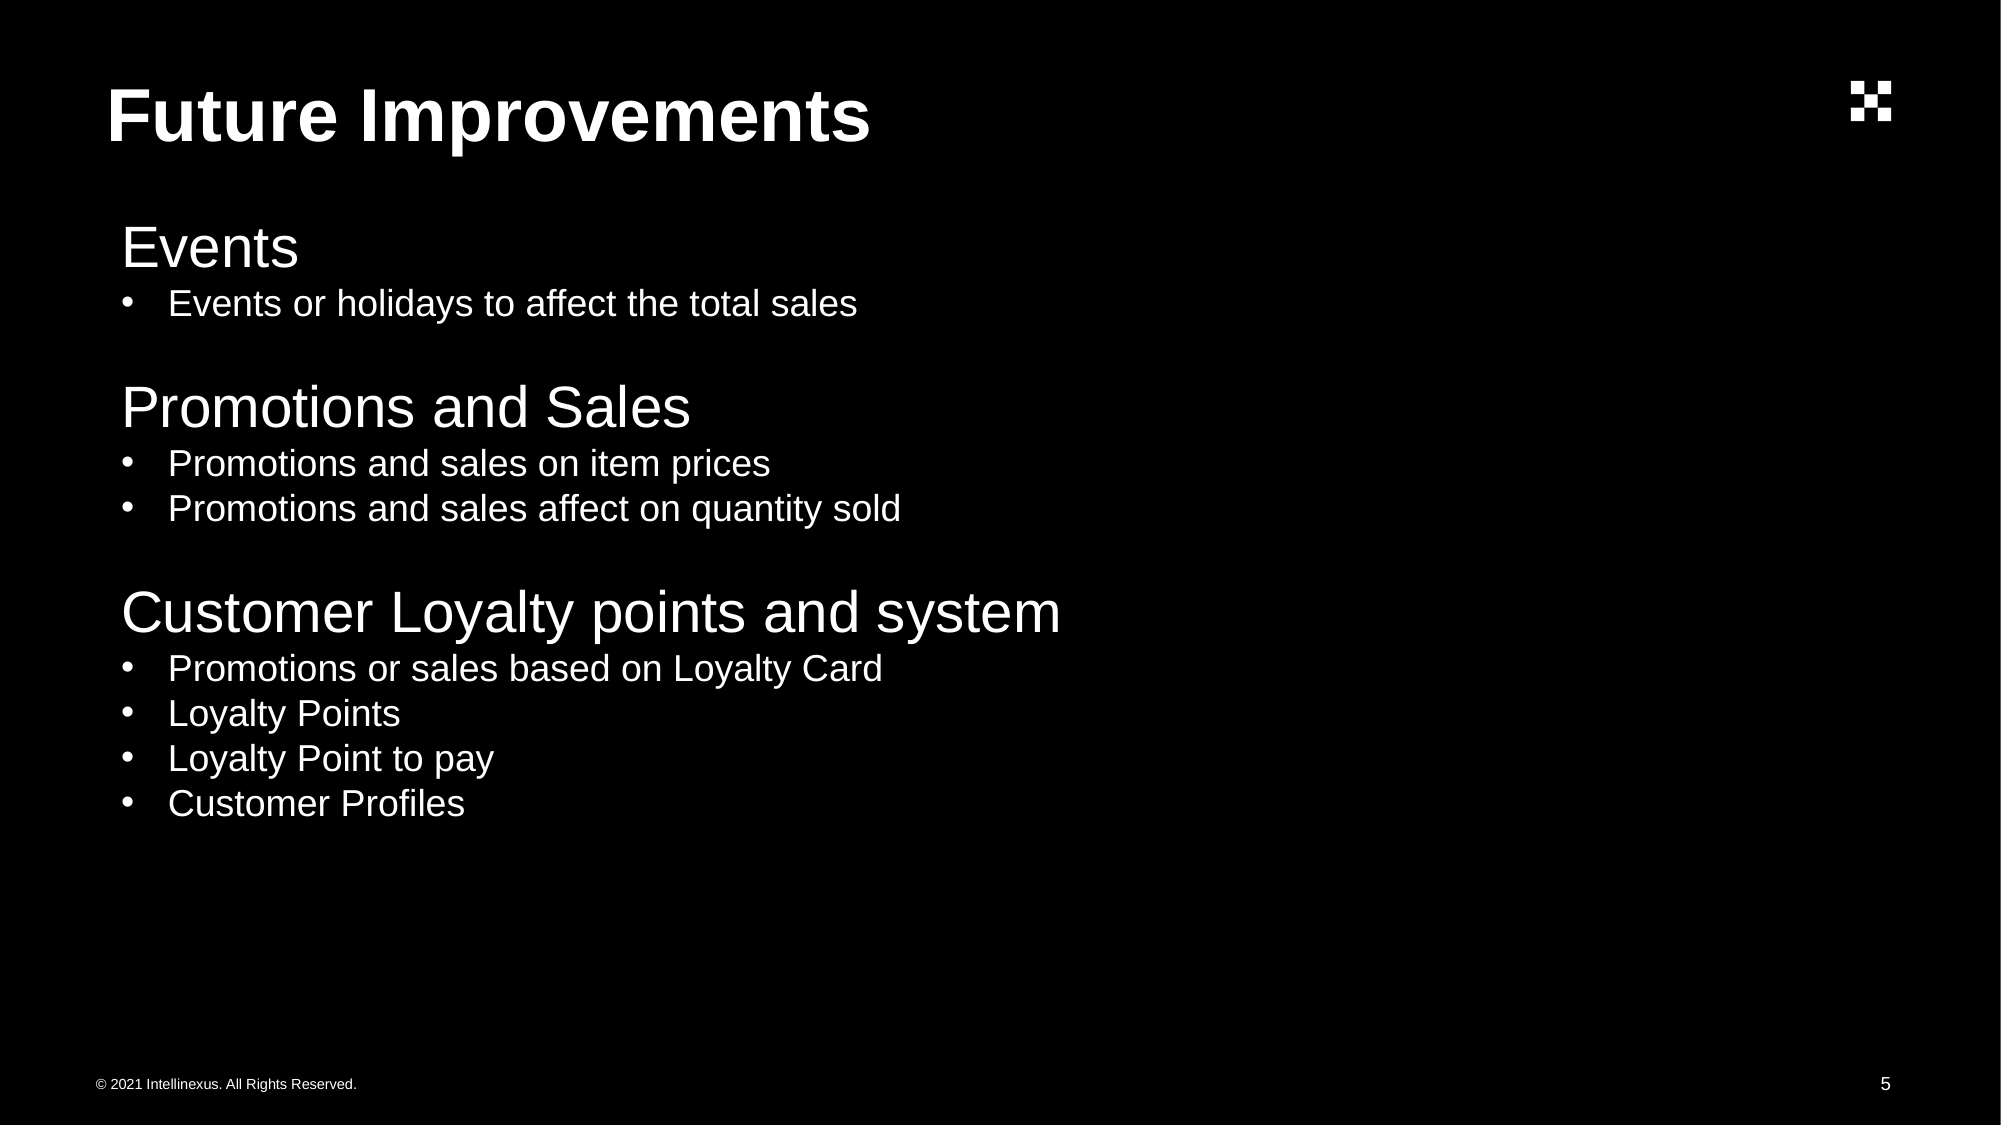

# Future Improvements
Events
Events or holidays to affect the total sales

Promotions and Sales
Promotions and sales on item prices
Promotions and sales affect on quantity sold

Customer Loyalty points and system
Promotions or sales based on Loyalty Card
Loyalty Points
Loyalty Point to pay
Customer Profiles

5
© 2021 Intellinexus. All Rights Reserved.